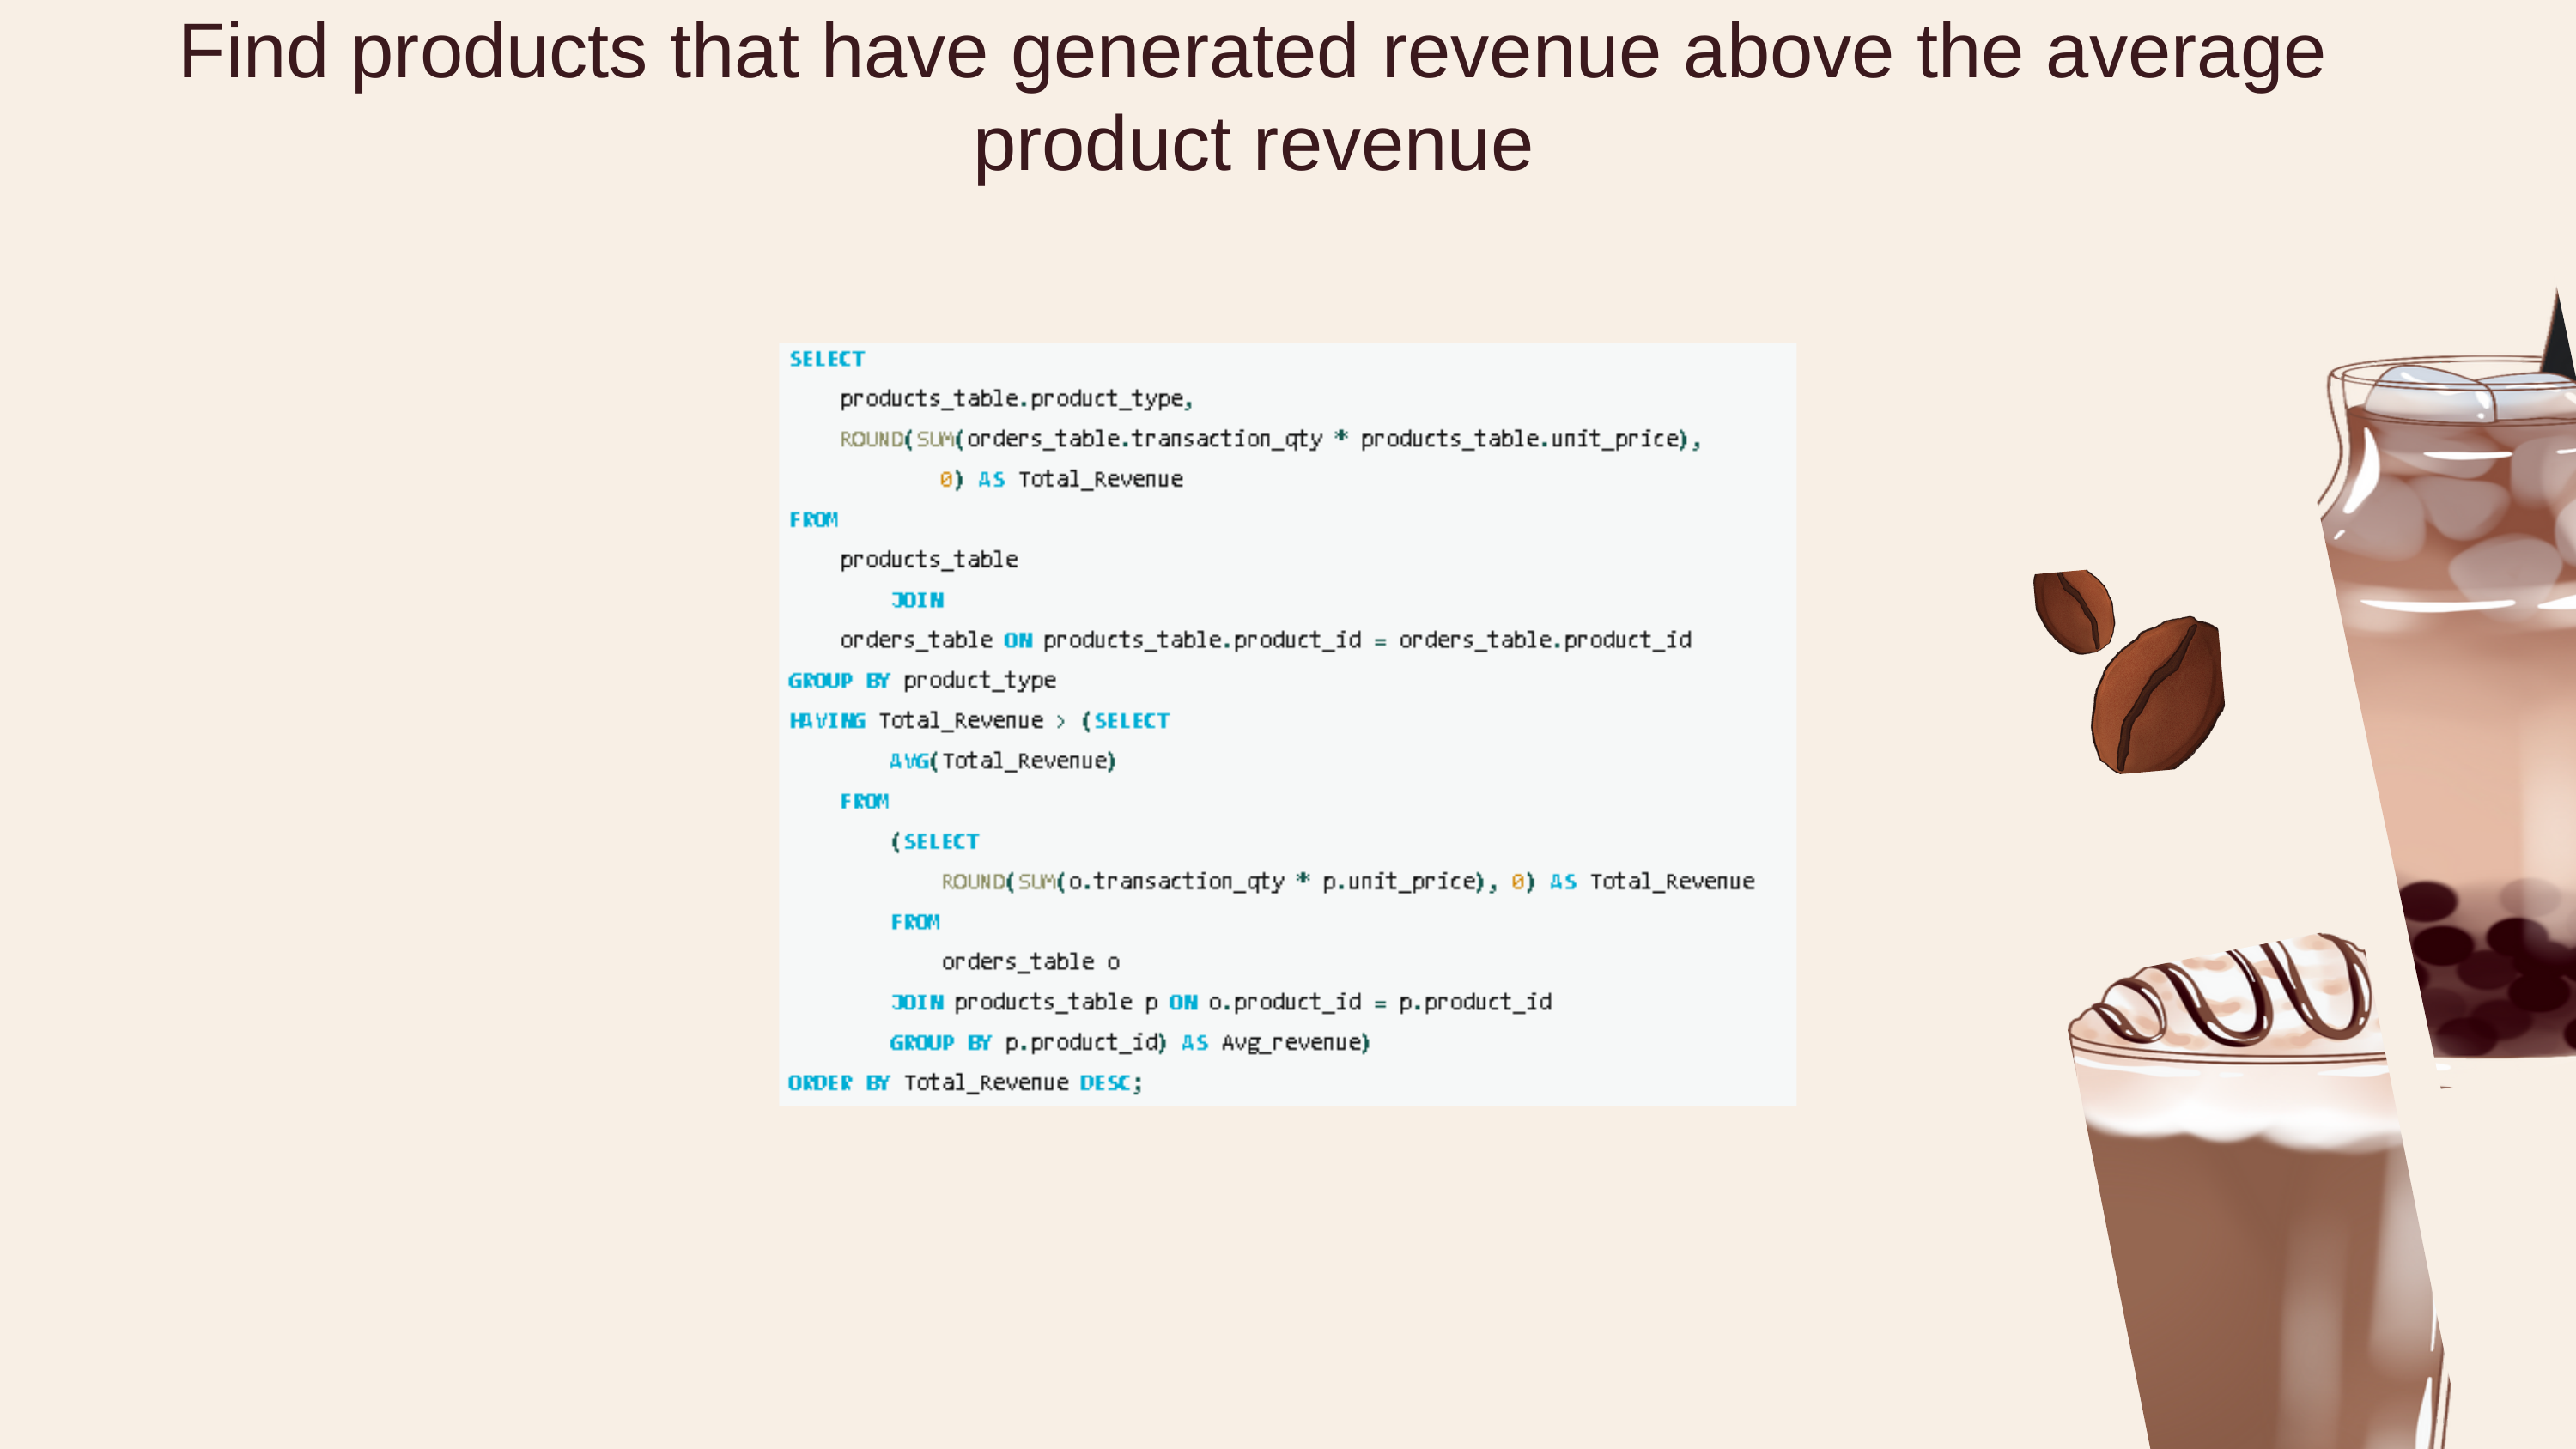

Find products that have generated revenue above the average product revenue